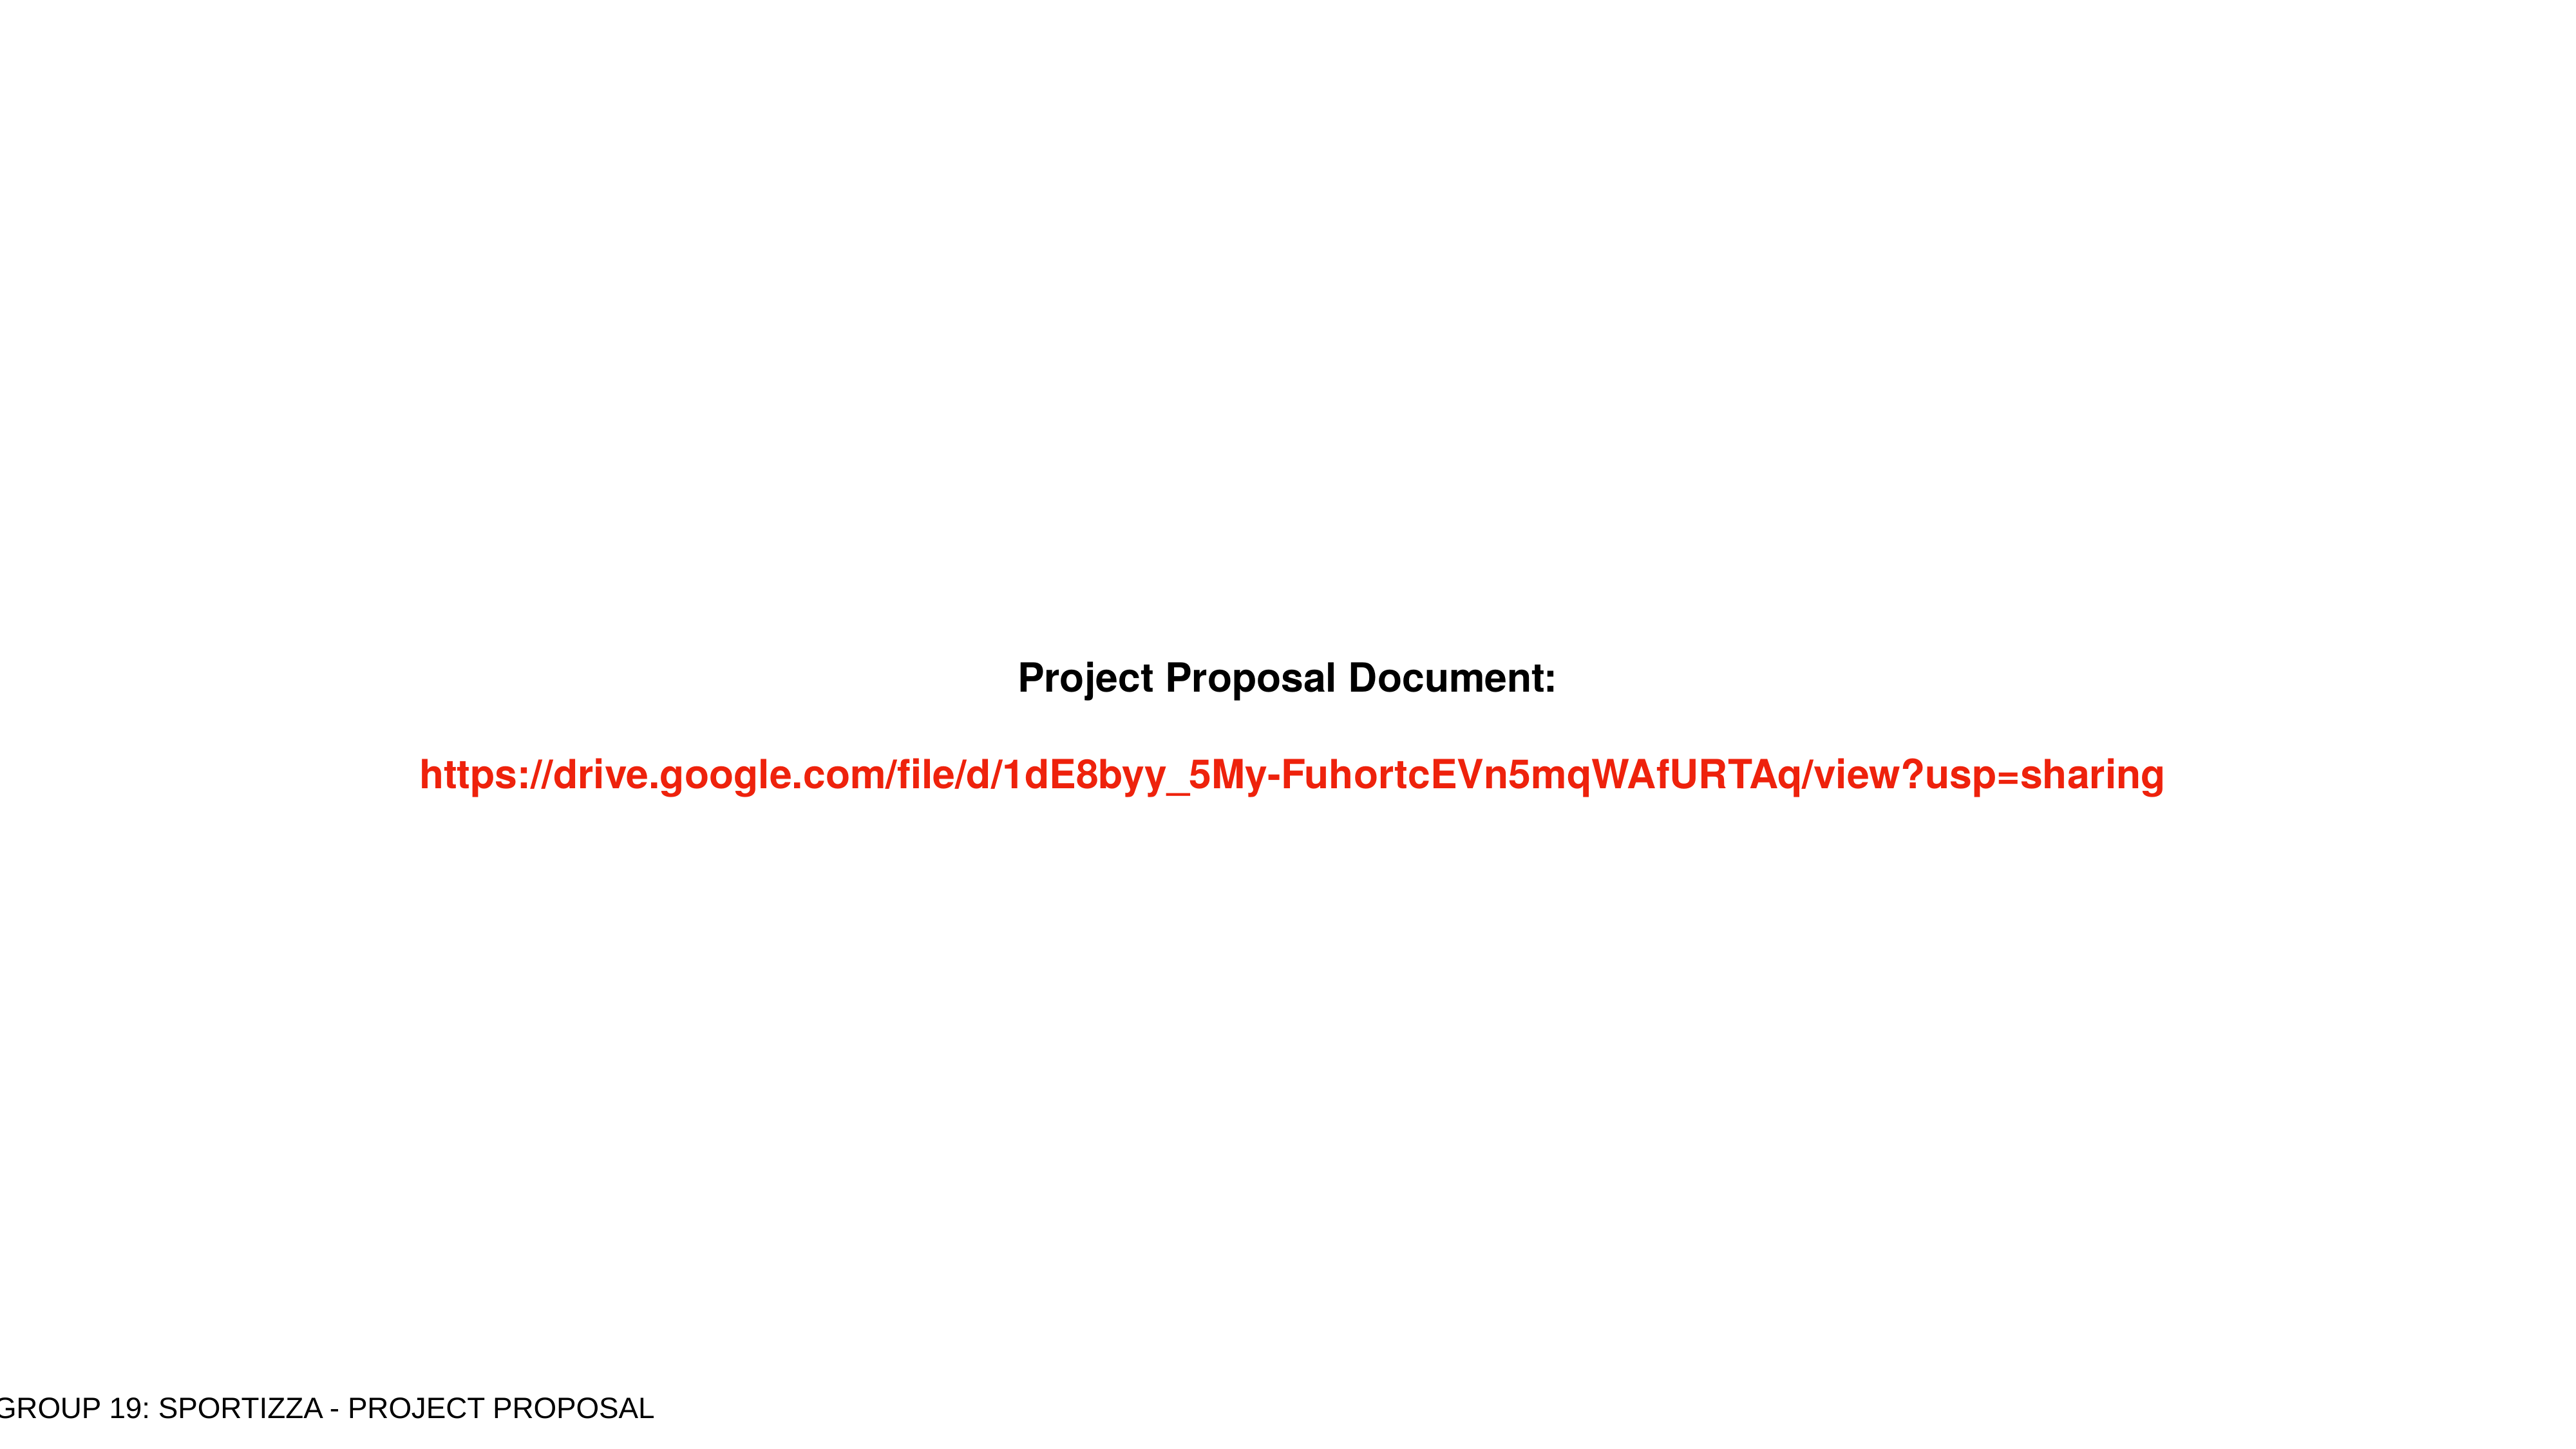

Project Proposal Document:

 https://drive.google.com/file/d/1dE8byy_5My-FuhortcEVn5mqWAfURTAq/view?usp=sharing
59
GROUP 19: SPORTIZZA - PROJECT PROPOSAL